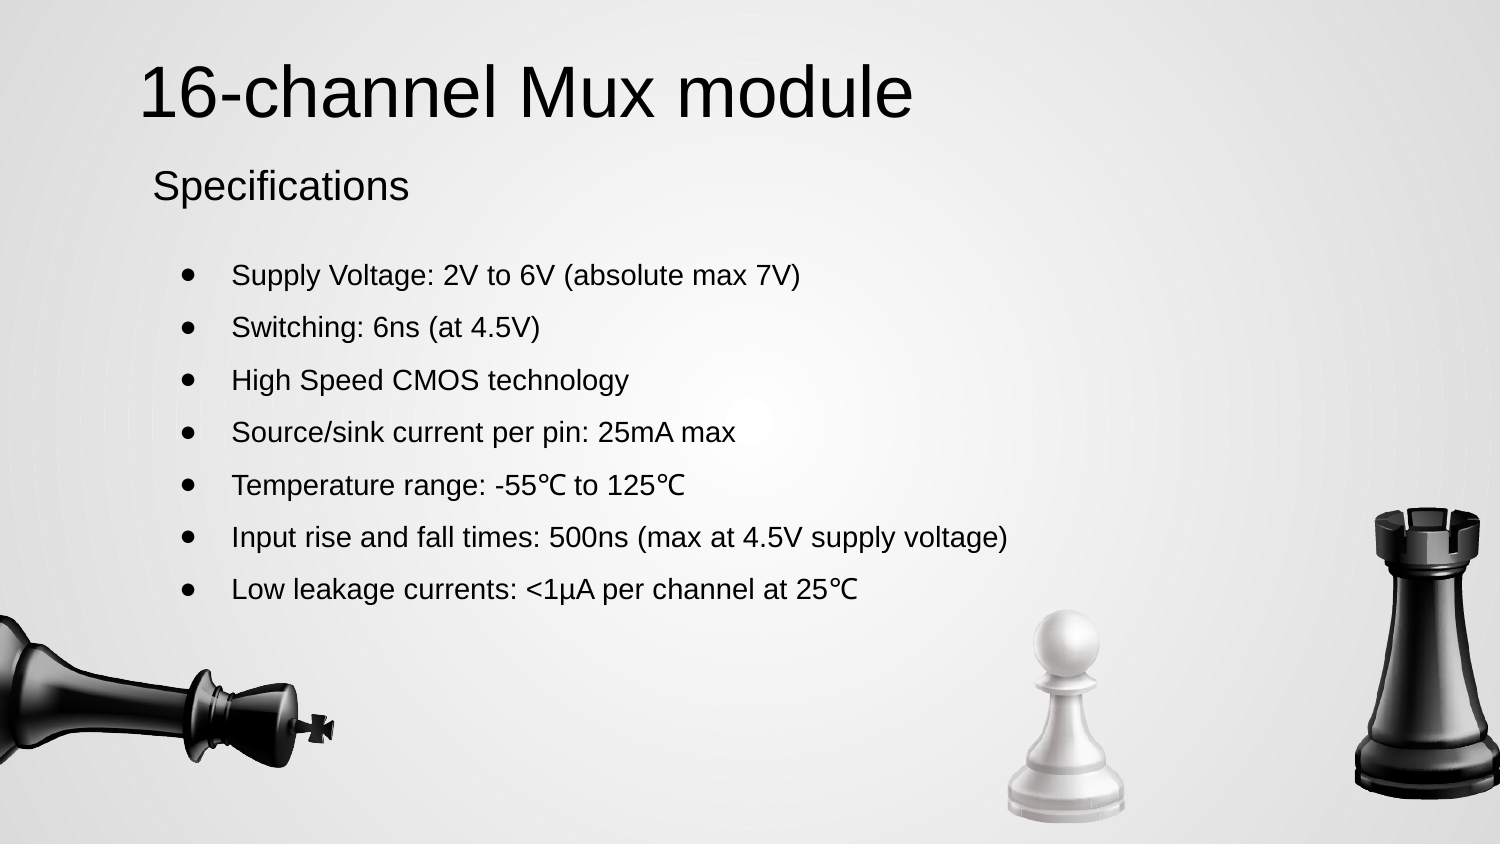

# 16-channel Mux module
Specifications
Supply Voltage: 2V to 6V (absolute max 7V)
Switching: 6ns (at 4.5V)
High Speed CMOS technology
Source/sink current per pin: 25mA max
Temperature range: -55℃ to 125℃
Input rise and fall times: 500ns (max at 4.5V supply voltage)
Low leakage currents: <1µA per channel at 25℃